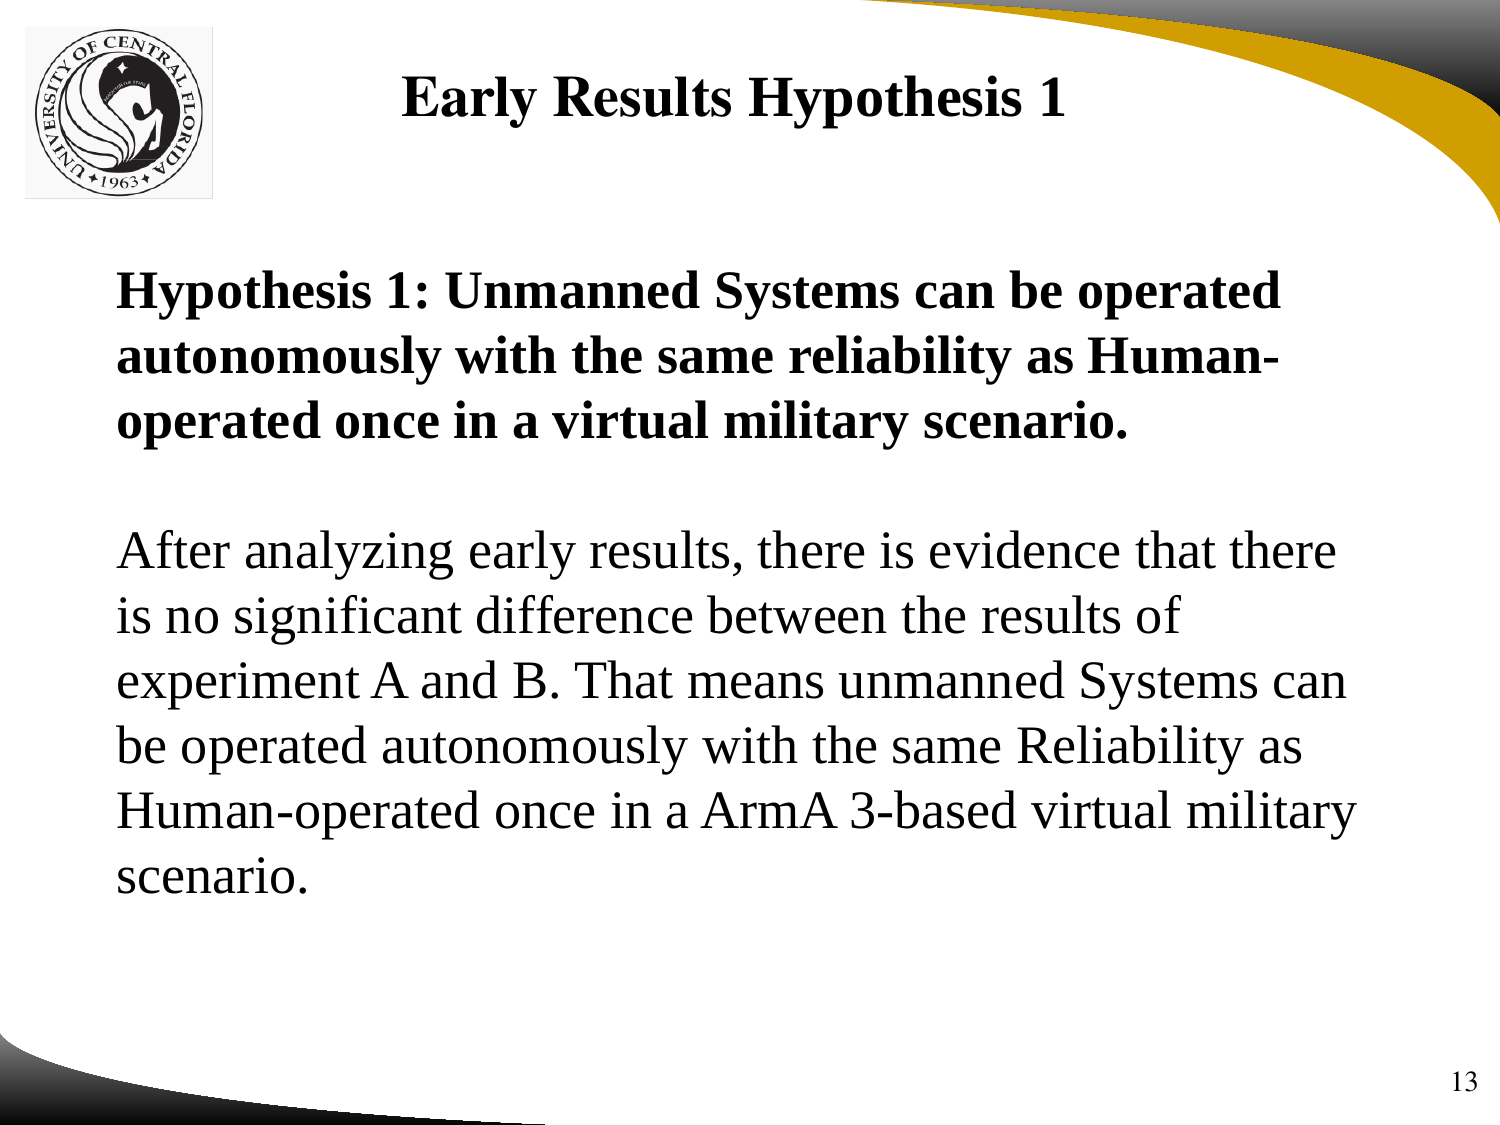

Early Results Hypothesis 1
Hypothesis 1: Unmanned Systems can be operated autonomously with the same reliability as Human-operated once in a virtual military scenario.

After analyzing early results, there is evidence that there is no significant difference between the results of experiment A and B. That means unmanned Systems can be operated autonomously with the same Reliability as Human-operated once in a ArmA 3-based virtual military scenario.
13